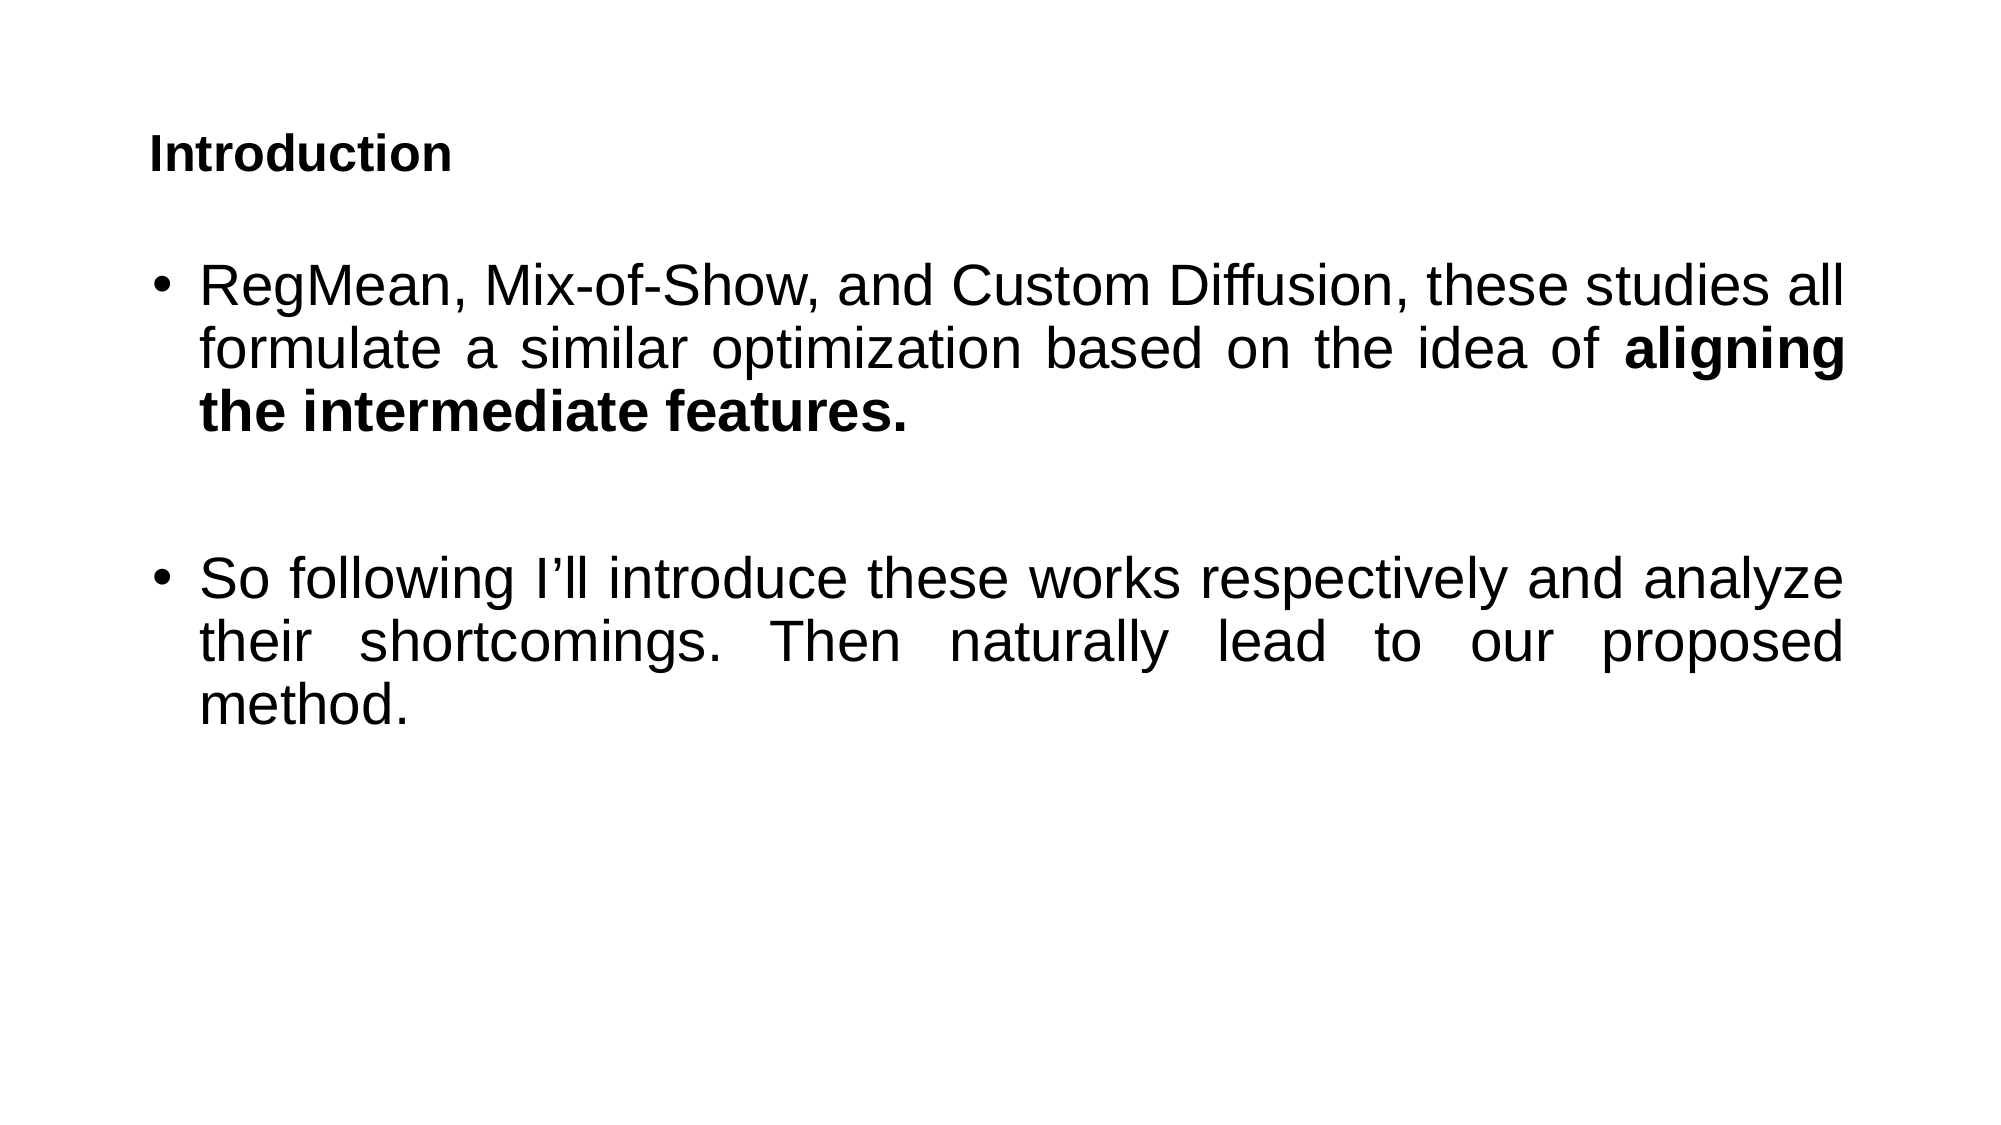

Introduction
RegMean, Mix-of-Show, and Custom Diffusion, these studies all formulate a similar optimization based on the idea of aligning the intermediate features.

So following I’ll introduce these works respectively and analyze their shortcomings. Then naturally lead to our proposed method.